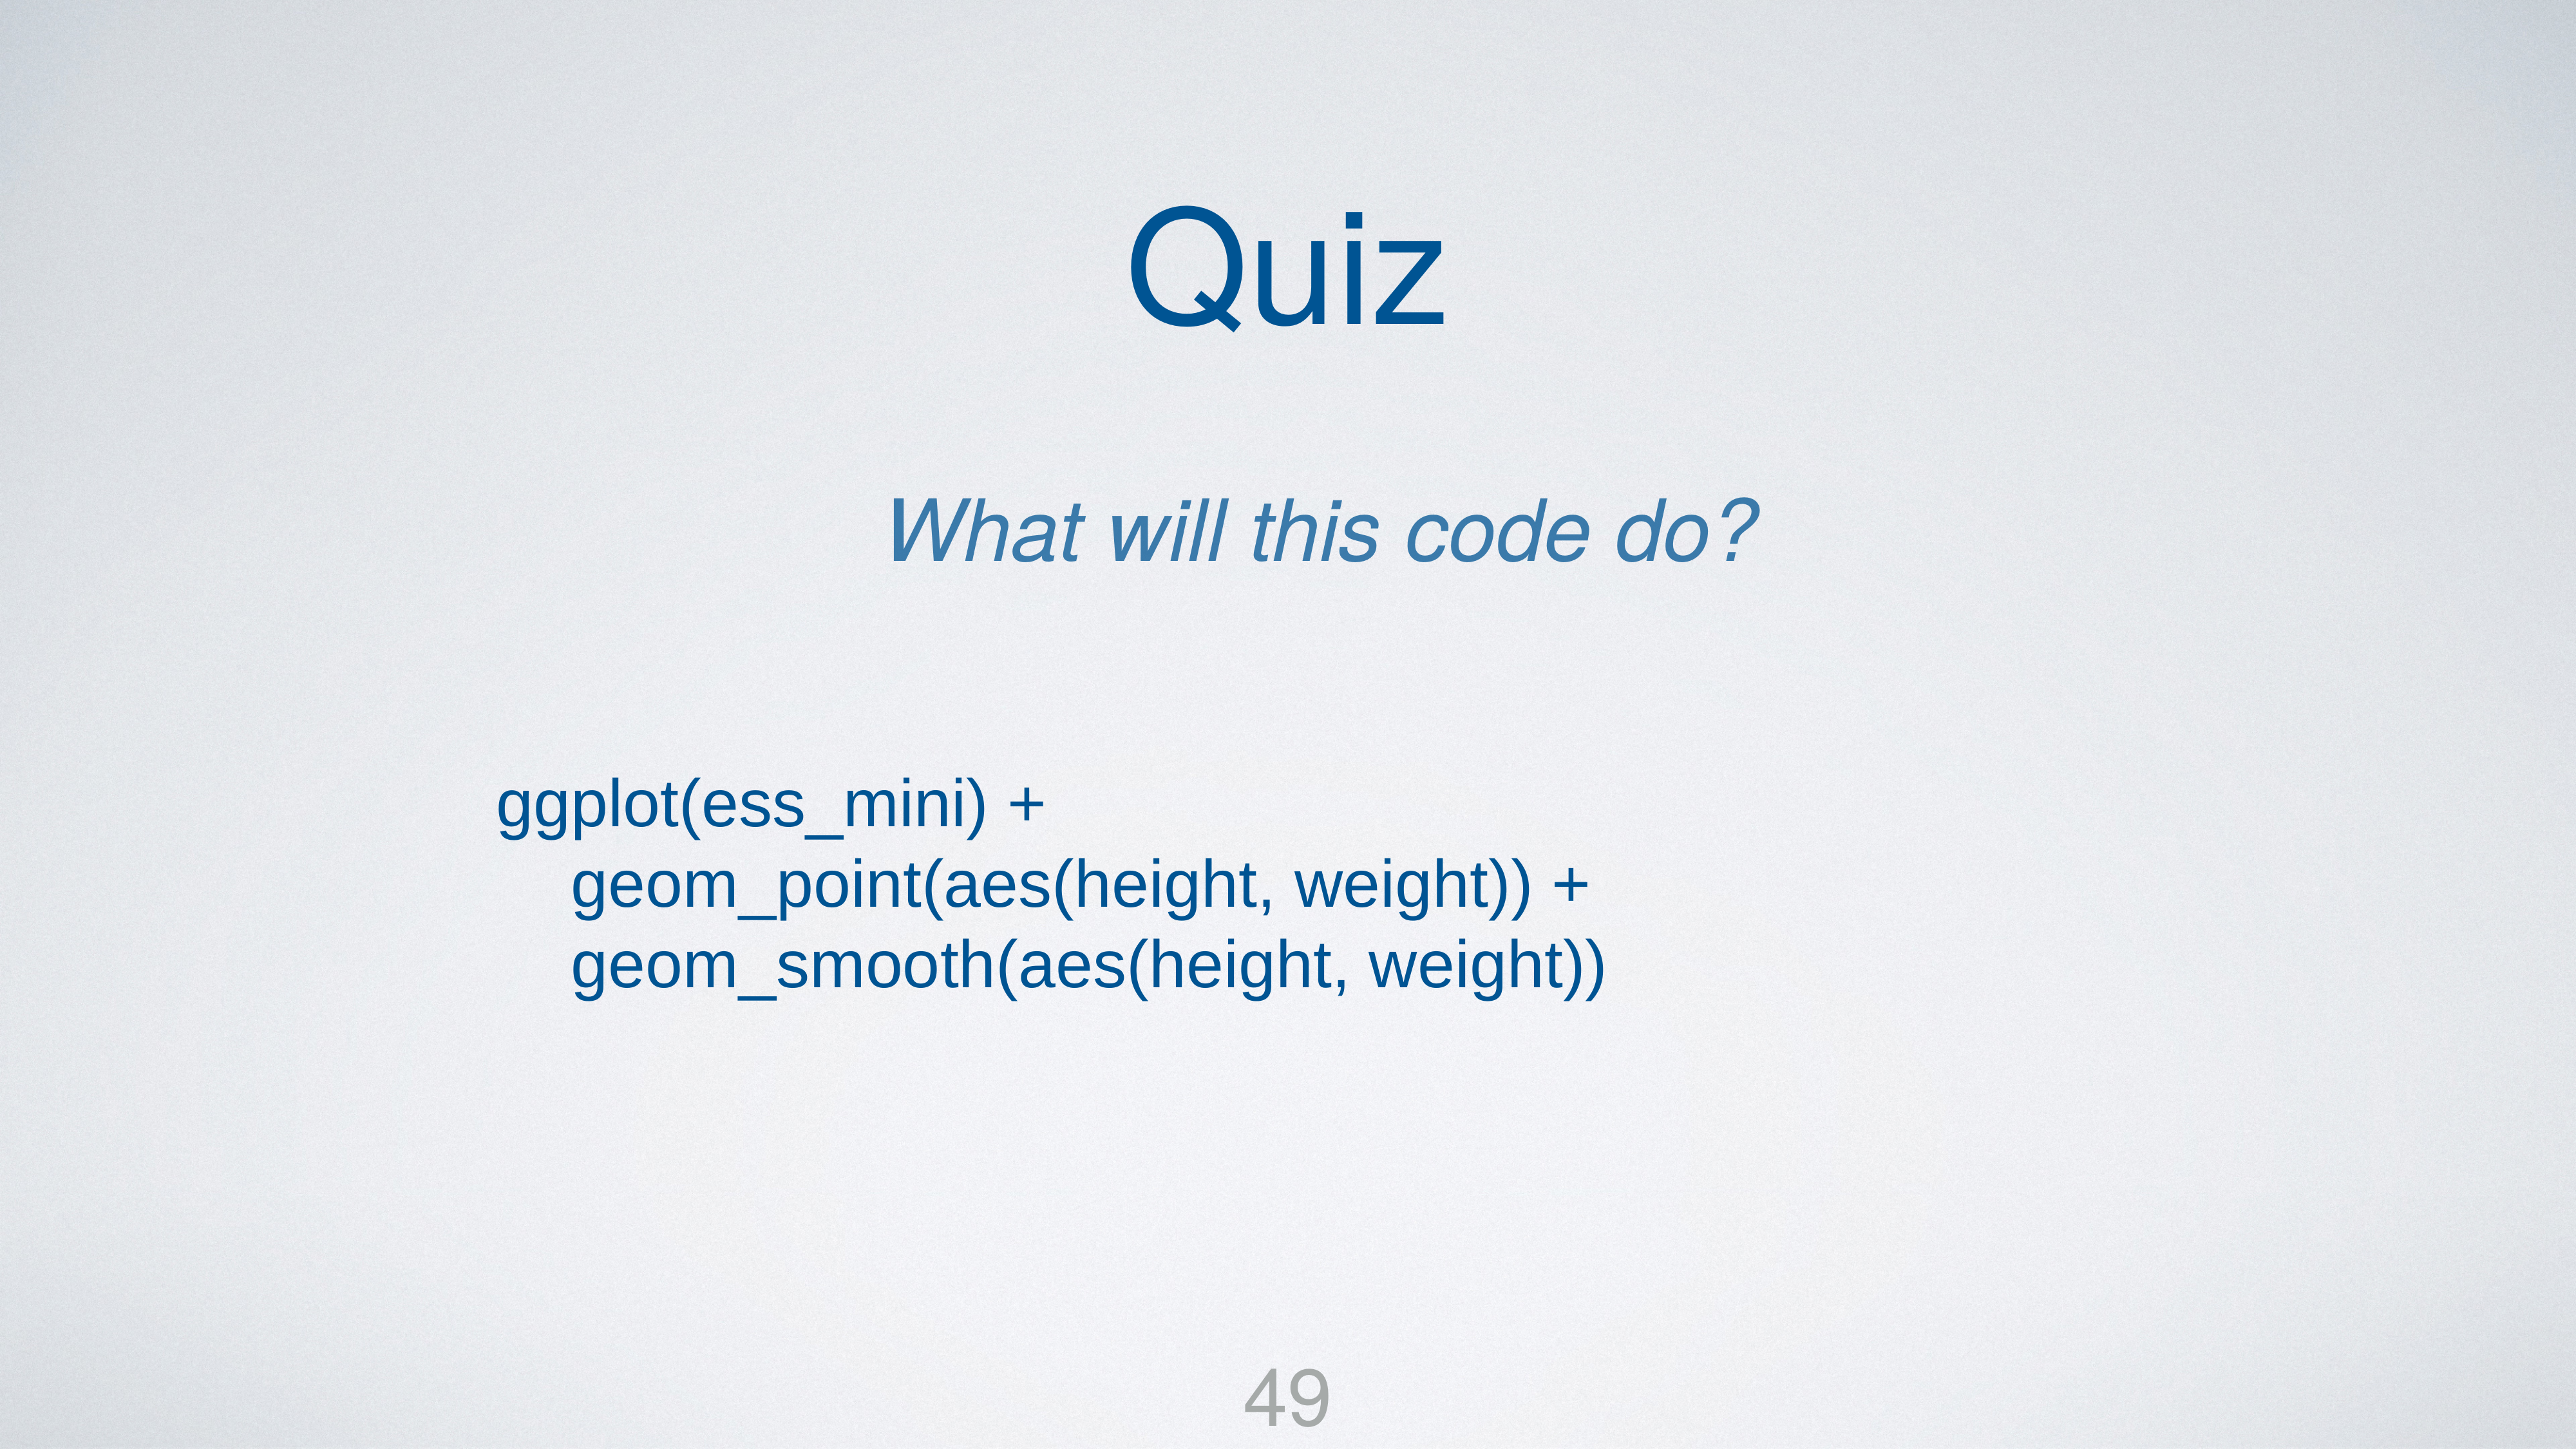

Quiz
What will this code do?
ggplot(ess_mini) +
    geom_point(aes(height, weight)) +
    geom_smooth(aes(height, weight))
49